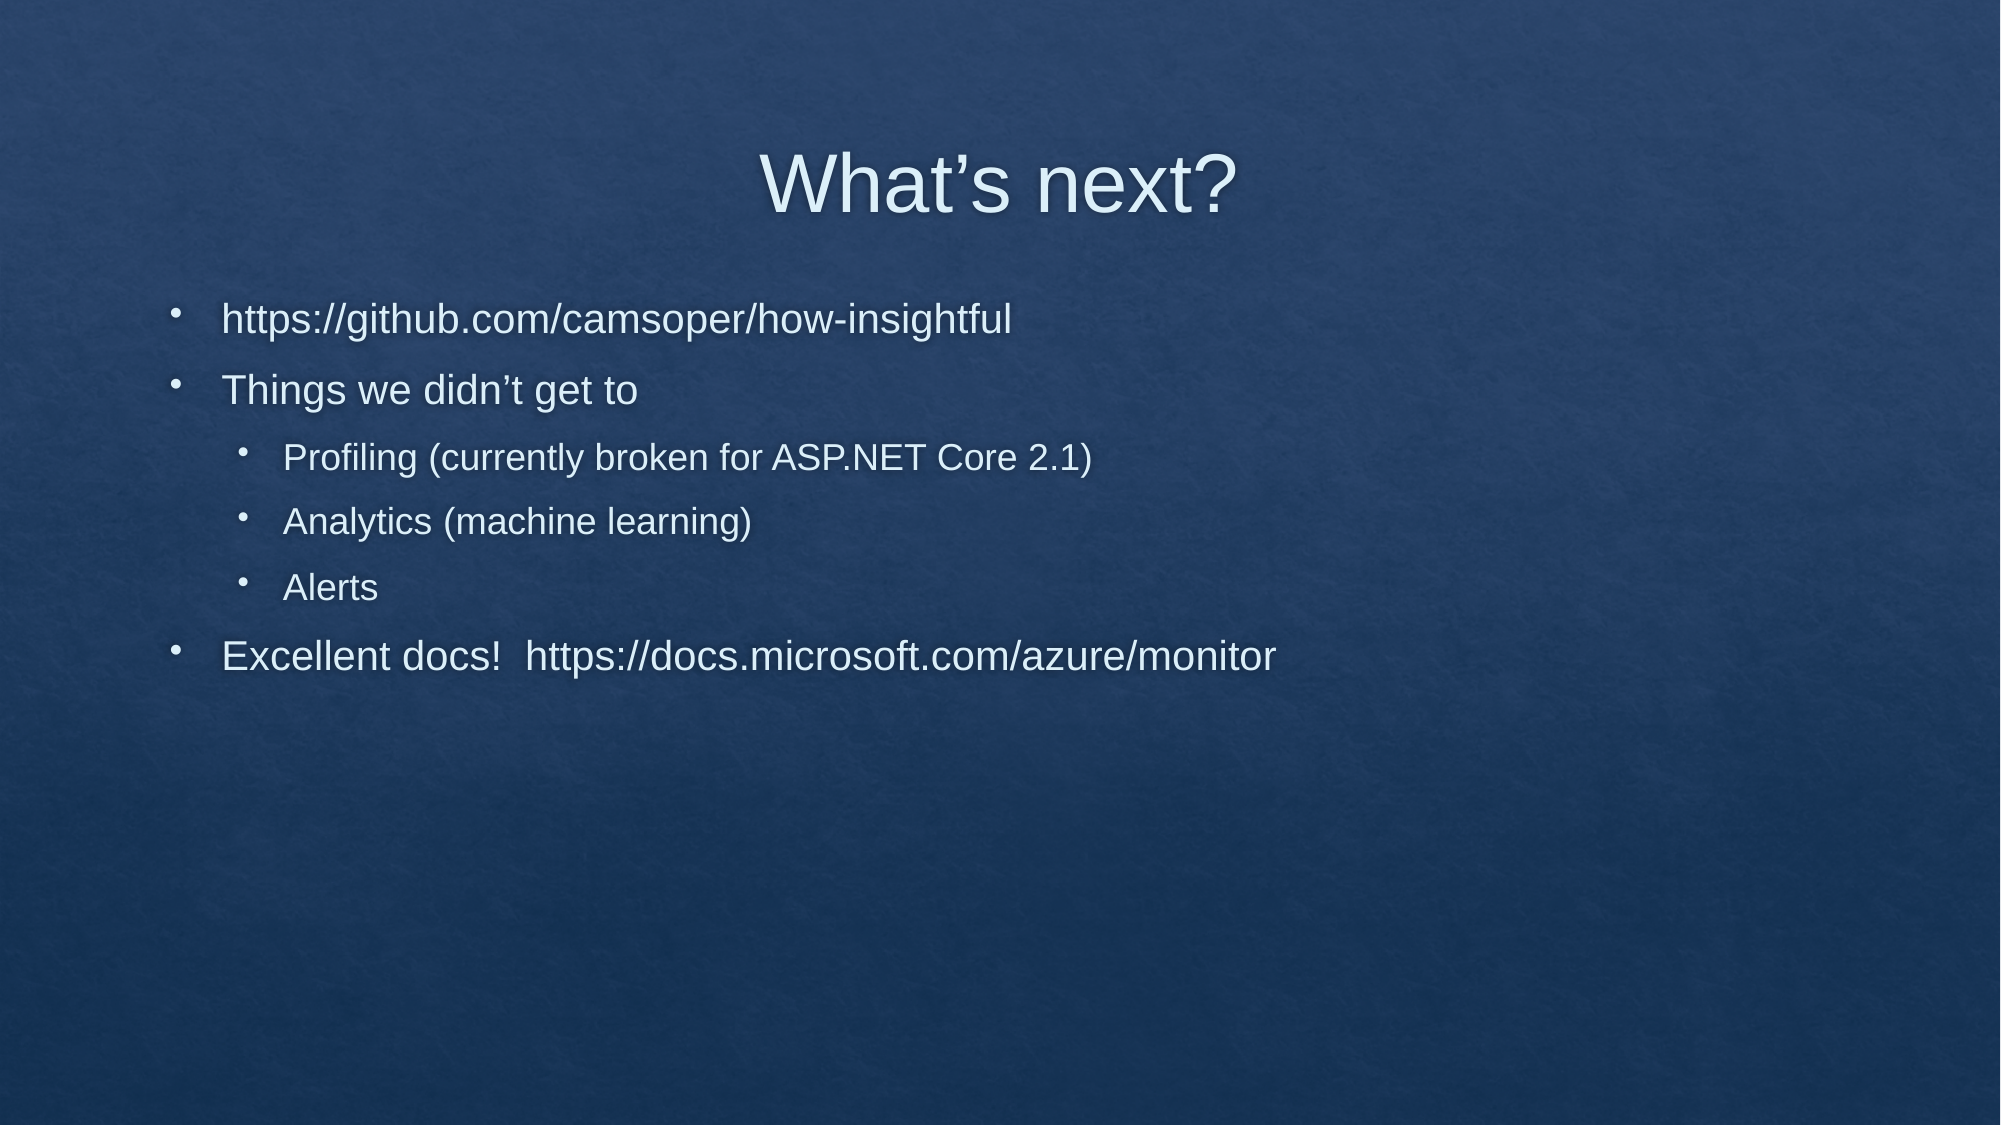

# What’s next?
https://github.com/camsoper/how-insightful
Things we didn’t get to
Profiling (currently broken for ASP.NET Core 2.1)
Analytics (machine learning)
Alerts
Excellent docs!  https://docs.microsoft.com/azure/monitor